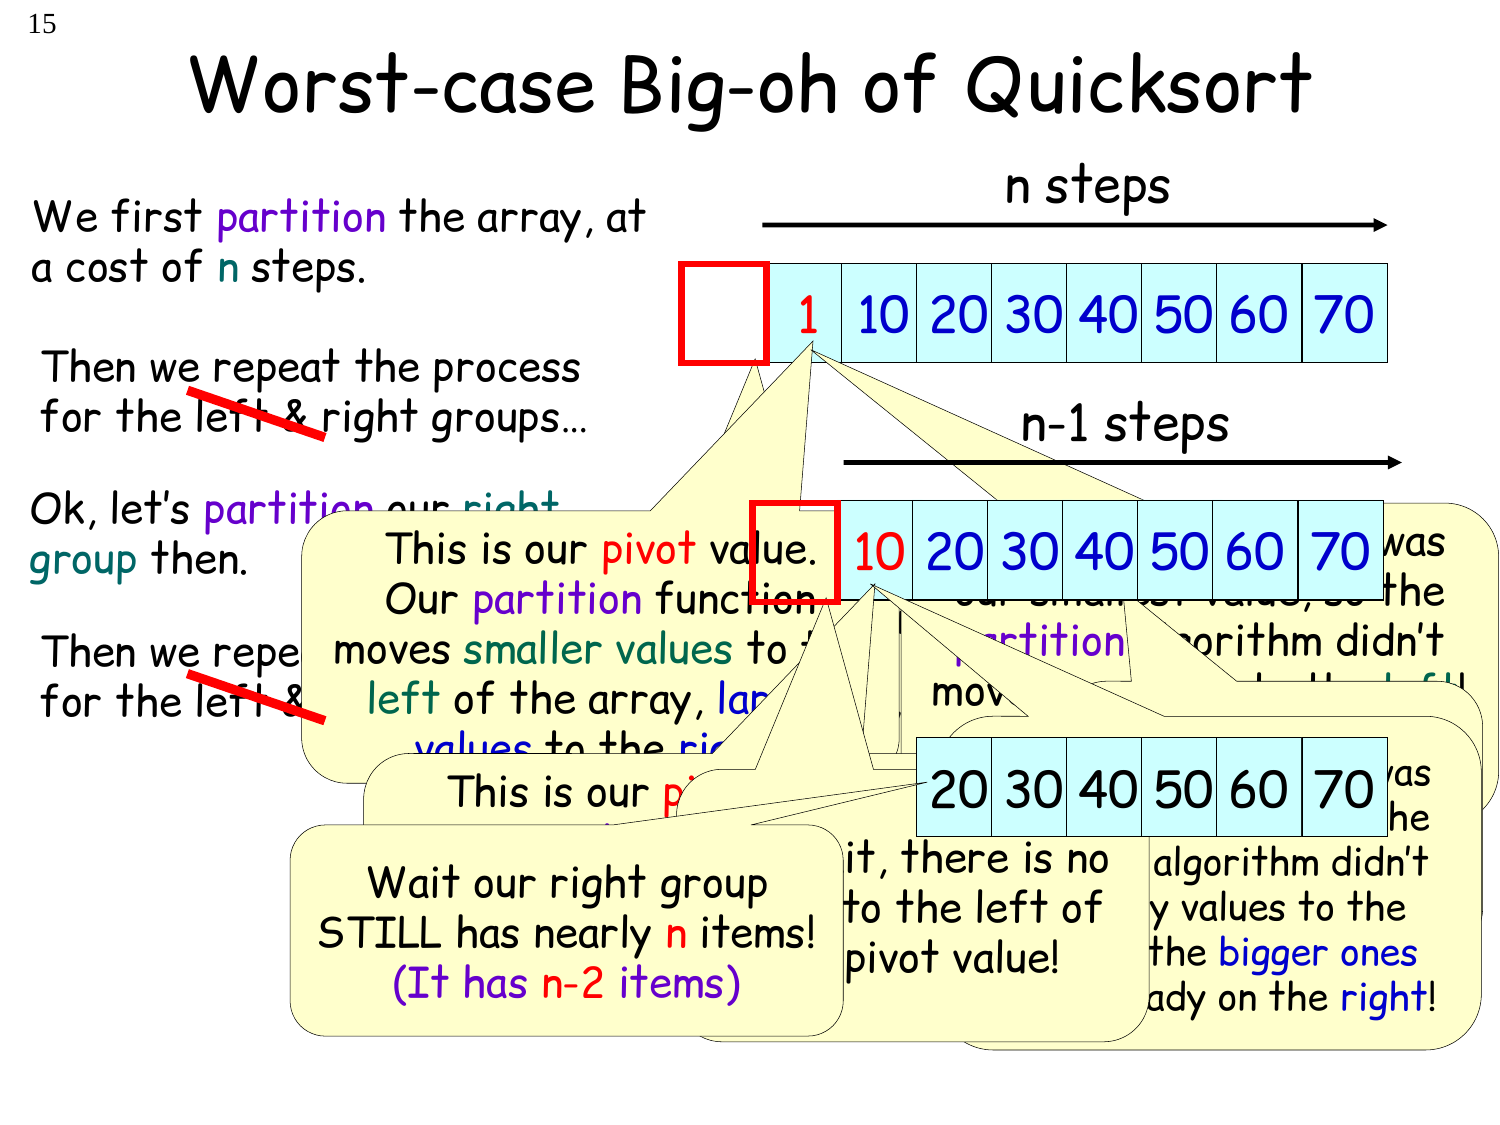

# Worst-case Big-oh of Quicksort
15
n steps

We first partition the array, at a cost of n steps.
1
10
20
30
40
50
60
70
1
10
20
30
40
50
60
70

Then we repeat the process for the left & right groups…
n-1 steps

Ok, let’s partition our right group then.
10
20
30
40
50
60
70
10
20
30
40
50
60
70
10
20
30
40
50
60
70

Wait! Our pivot value was our smallest value, so the partition algorithm didn’t move any values to the left! All the bigger ones were already on the right side!
This is our pivot value.
Our partition function moves smaller values to the left of the array, larger values to the right.
But wait, there is no group to the left of the pivot value!
Then we repeat the process for the left & right groups…
Wait our right group STILL has nearly n items!
(It has n-1 items)
Wait! Our pivot value was our smallest value, so the partition algorithm didn’t move any values to the left! All the bigger ones were already on the right!
20
30
40
50
60
70
This is our pivot value.
Our partition function moves smaller values to the left of the array, larger values to the right.
But wait, there is no group to the left of the pivot value!
Wait our right group STILL has nearly n items!
(It has n-2 items)